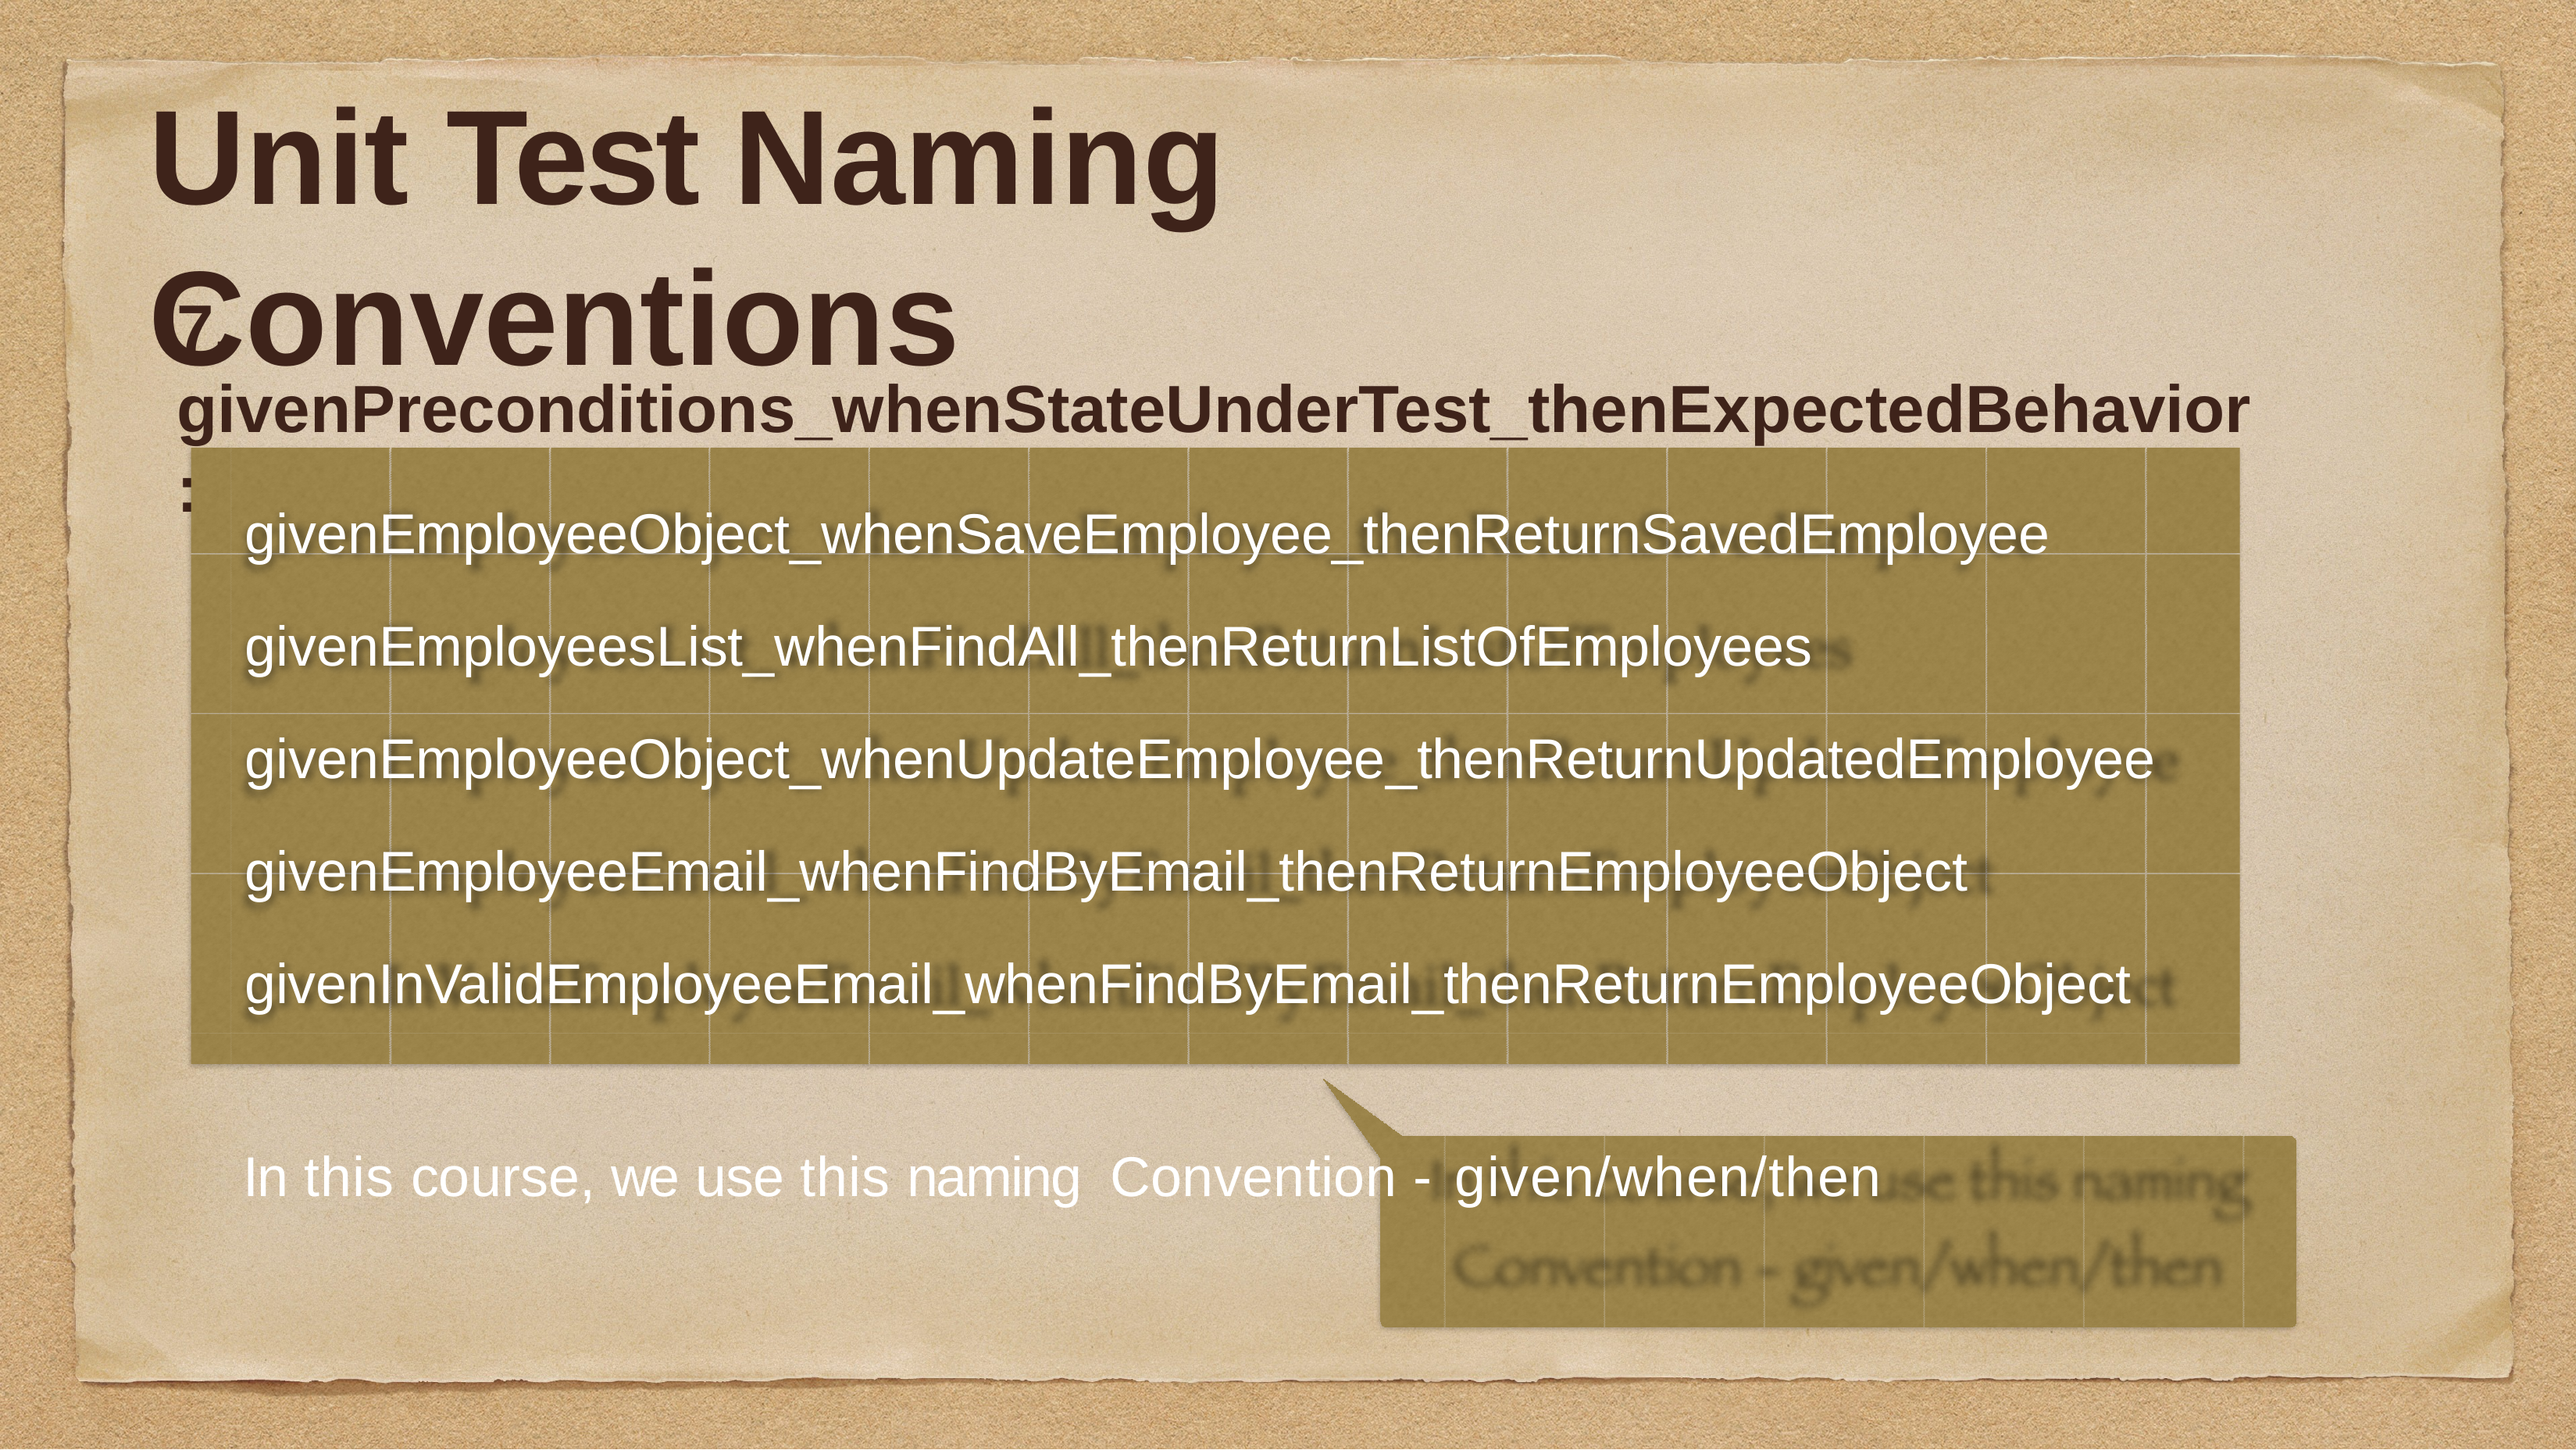

# Unit Test Naming Conventions
7. givenPreconditions_whenStateUnderTest_thenExpectedBehavior:

givenEmployeeObject_whenSaveEmployee_thenReturnSavedEmployee
givenEmployeesList_whenFindAll_thenReturnListOfEmployees  givenEmployeeObject_whenUpdateEmployee_thenReturnUpdatedEmployee  givenEmployeeEmail_whenFindByEmail_thenReturnEmployeeObject  givenInValidEmployeeEmail_whenFindByEmail_thenReturnEmployeeObject

In this course, we use this naming  Convention - given/when/then